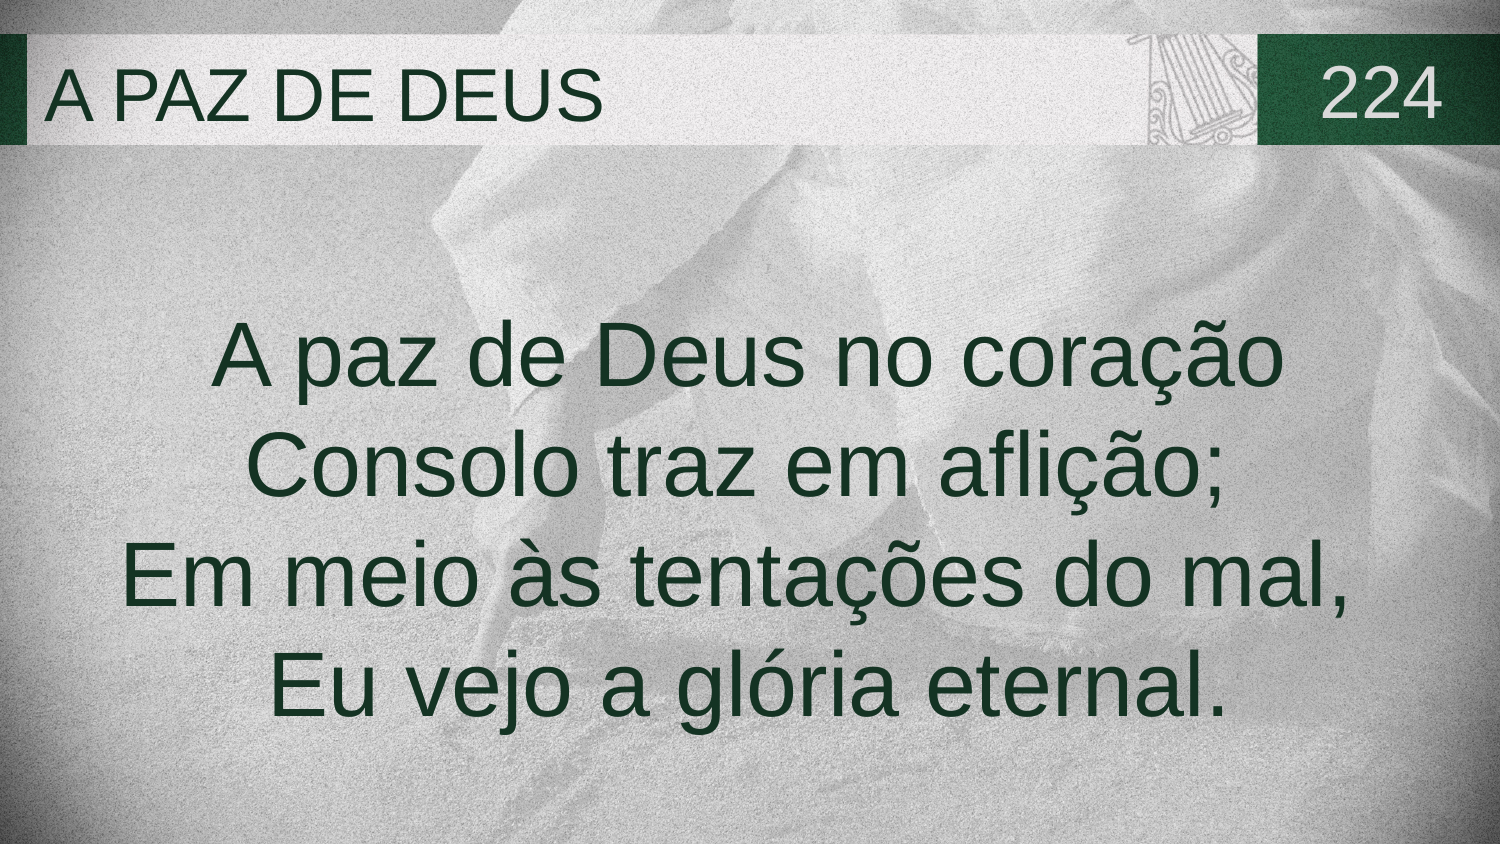

# A PAZ DE DEUS
224
A paz de Deus no coração
Consolo traz em aflição;
Em meio às tentações do mal,
Eu vejo a glória eternal.